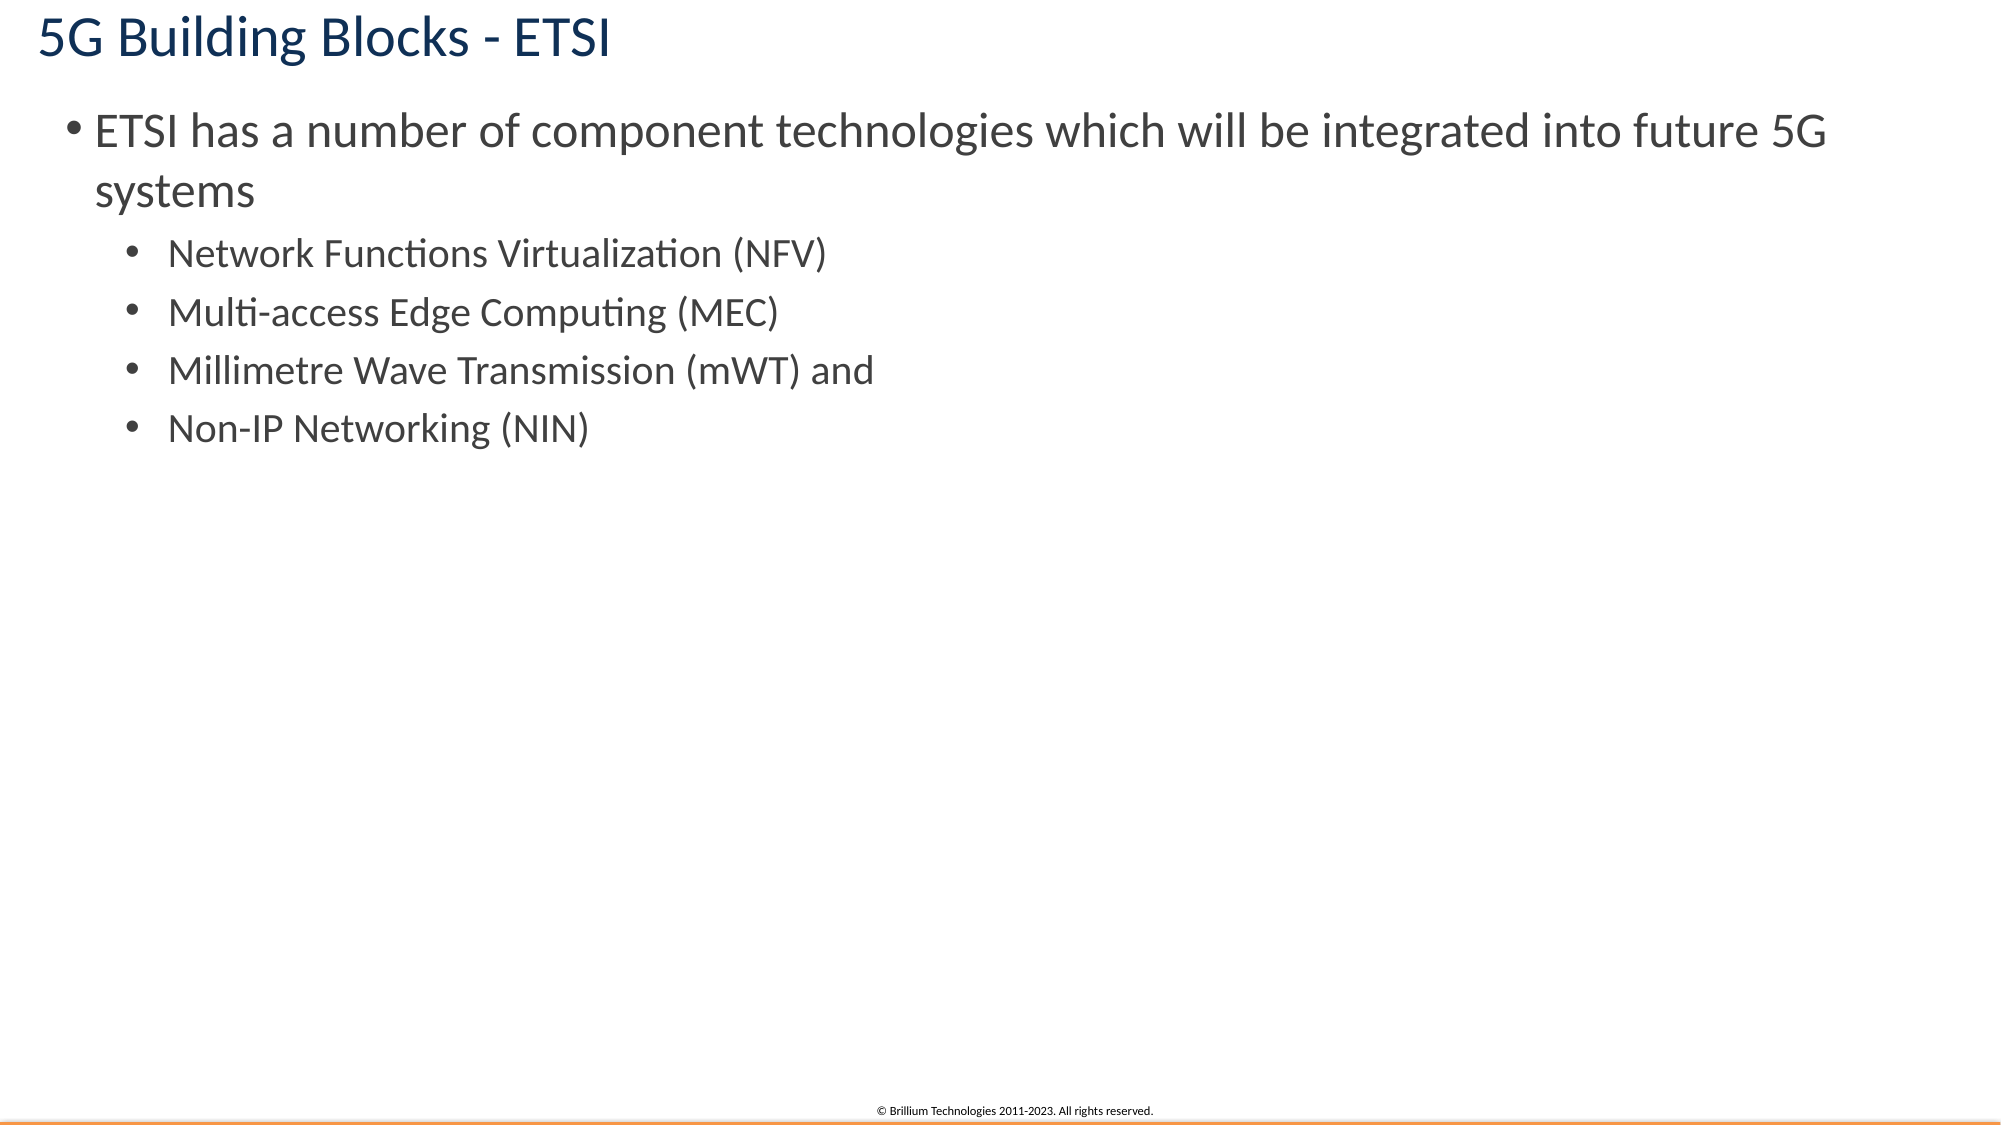

# 5G Building Blocks - ETSI
ETSI has a number of component technologies which will be integrated into future 5G systems
Network Functions Virtualization (NFV)
Multi-access Edge Computing (MEC)
Millimetre Wave Transmission (mWT) and
Non-IP Networking (NIN)